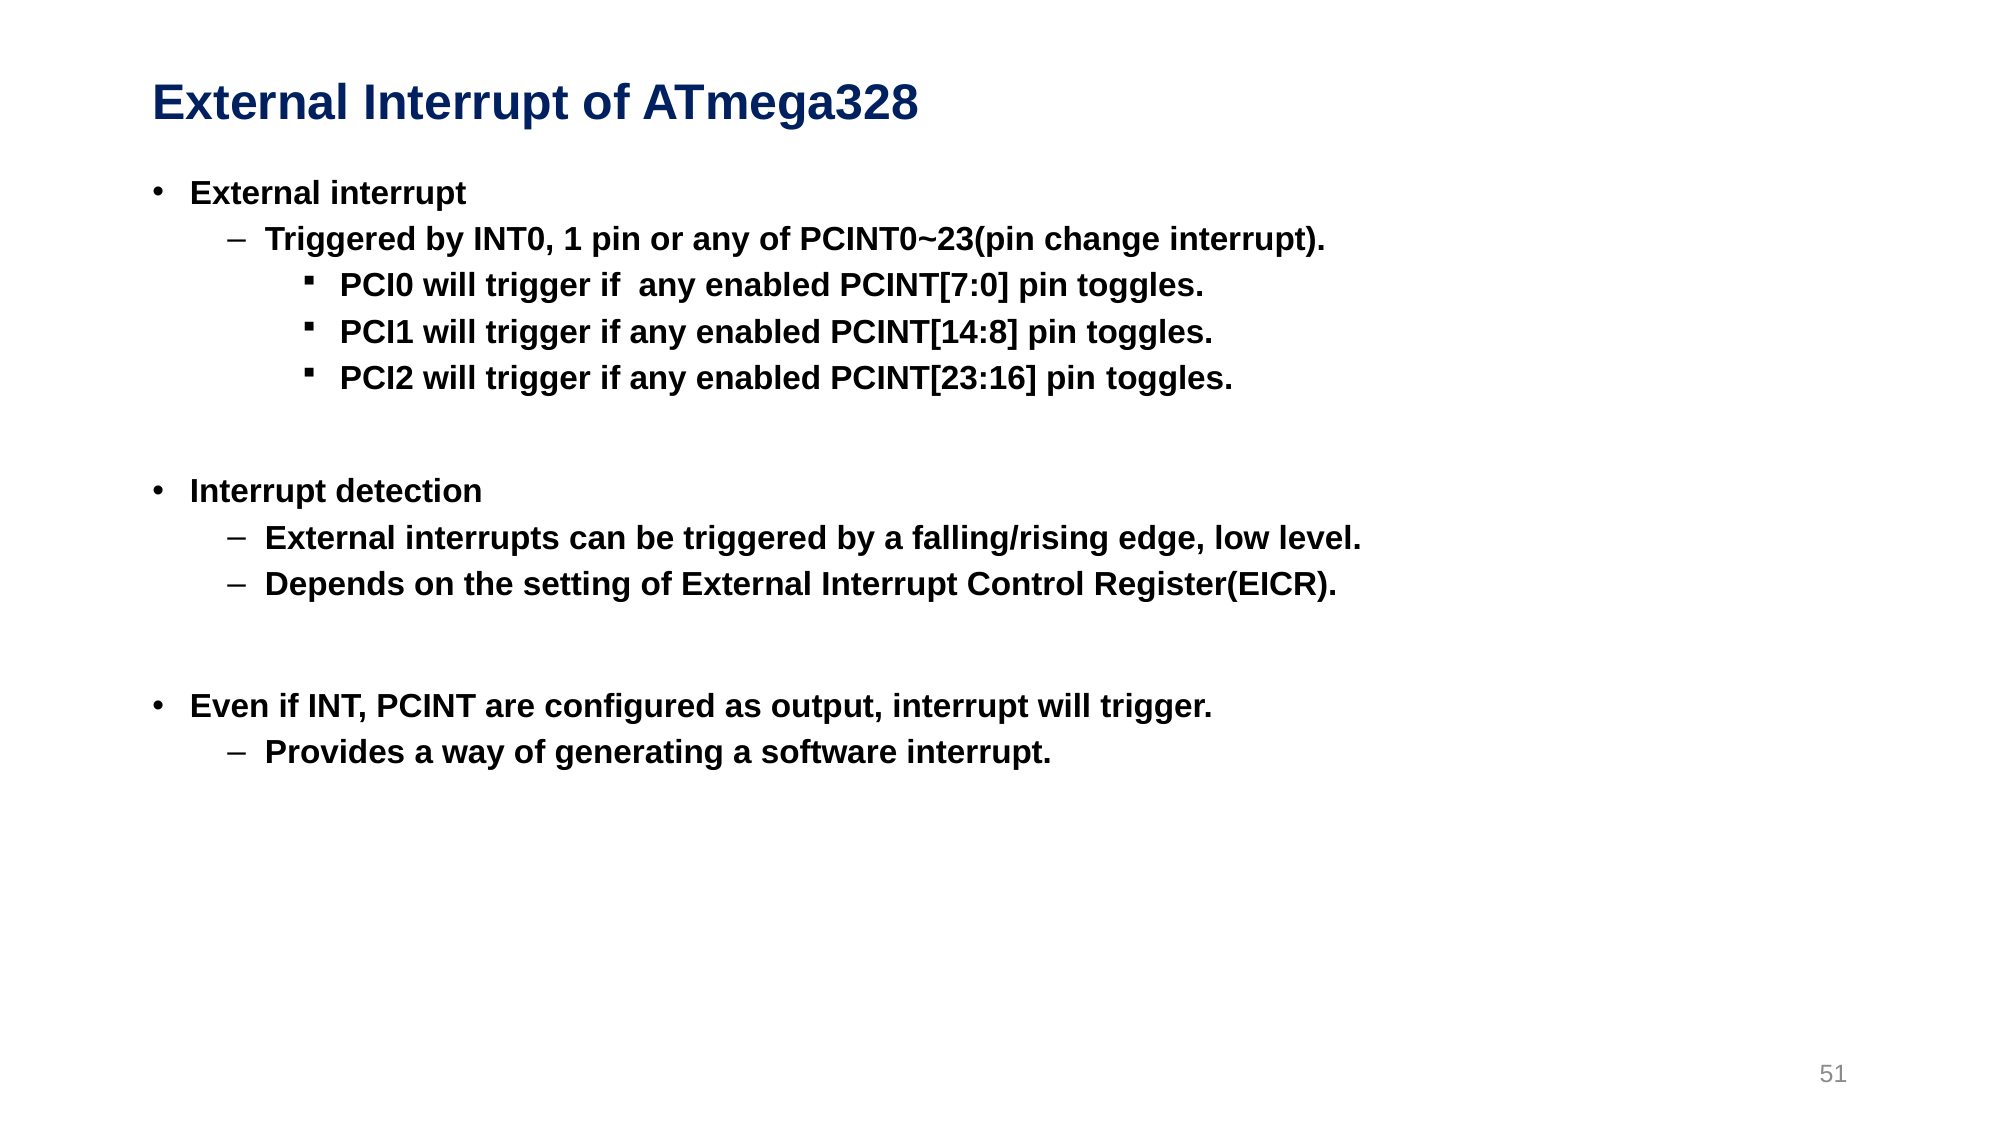

# External Interrupt of ATmega328
External interrupt
Triggered by INT0, 1 pin or any of PCINT0~23(pin change interrupt).
PCI0 will trigger if  any enabled PCINT[7:0] pin toggles.
PCI1 will trigger if any enabled PCINT[14:8] pin toggles.
PCI2 will trigger if any enabled PCINT[23:16] pin toggles.

Interrupt detection
External interrupts can be triggered by a falling/rising edge, low level.
Depends on the setting of External Interrupt Control Register(EICR).

Even if INT, PCINT are configured as output, interrupt will trigger.
Provides a way of generating a software interrupt.

51